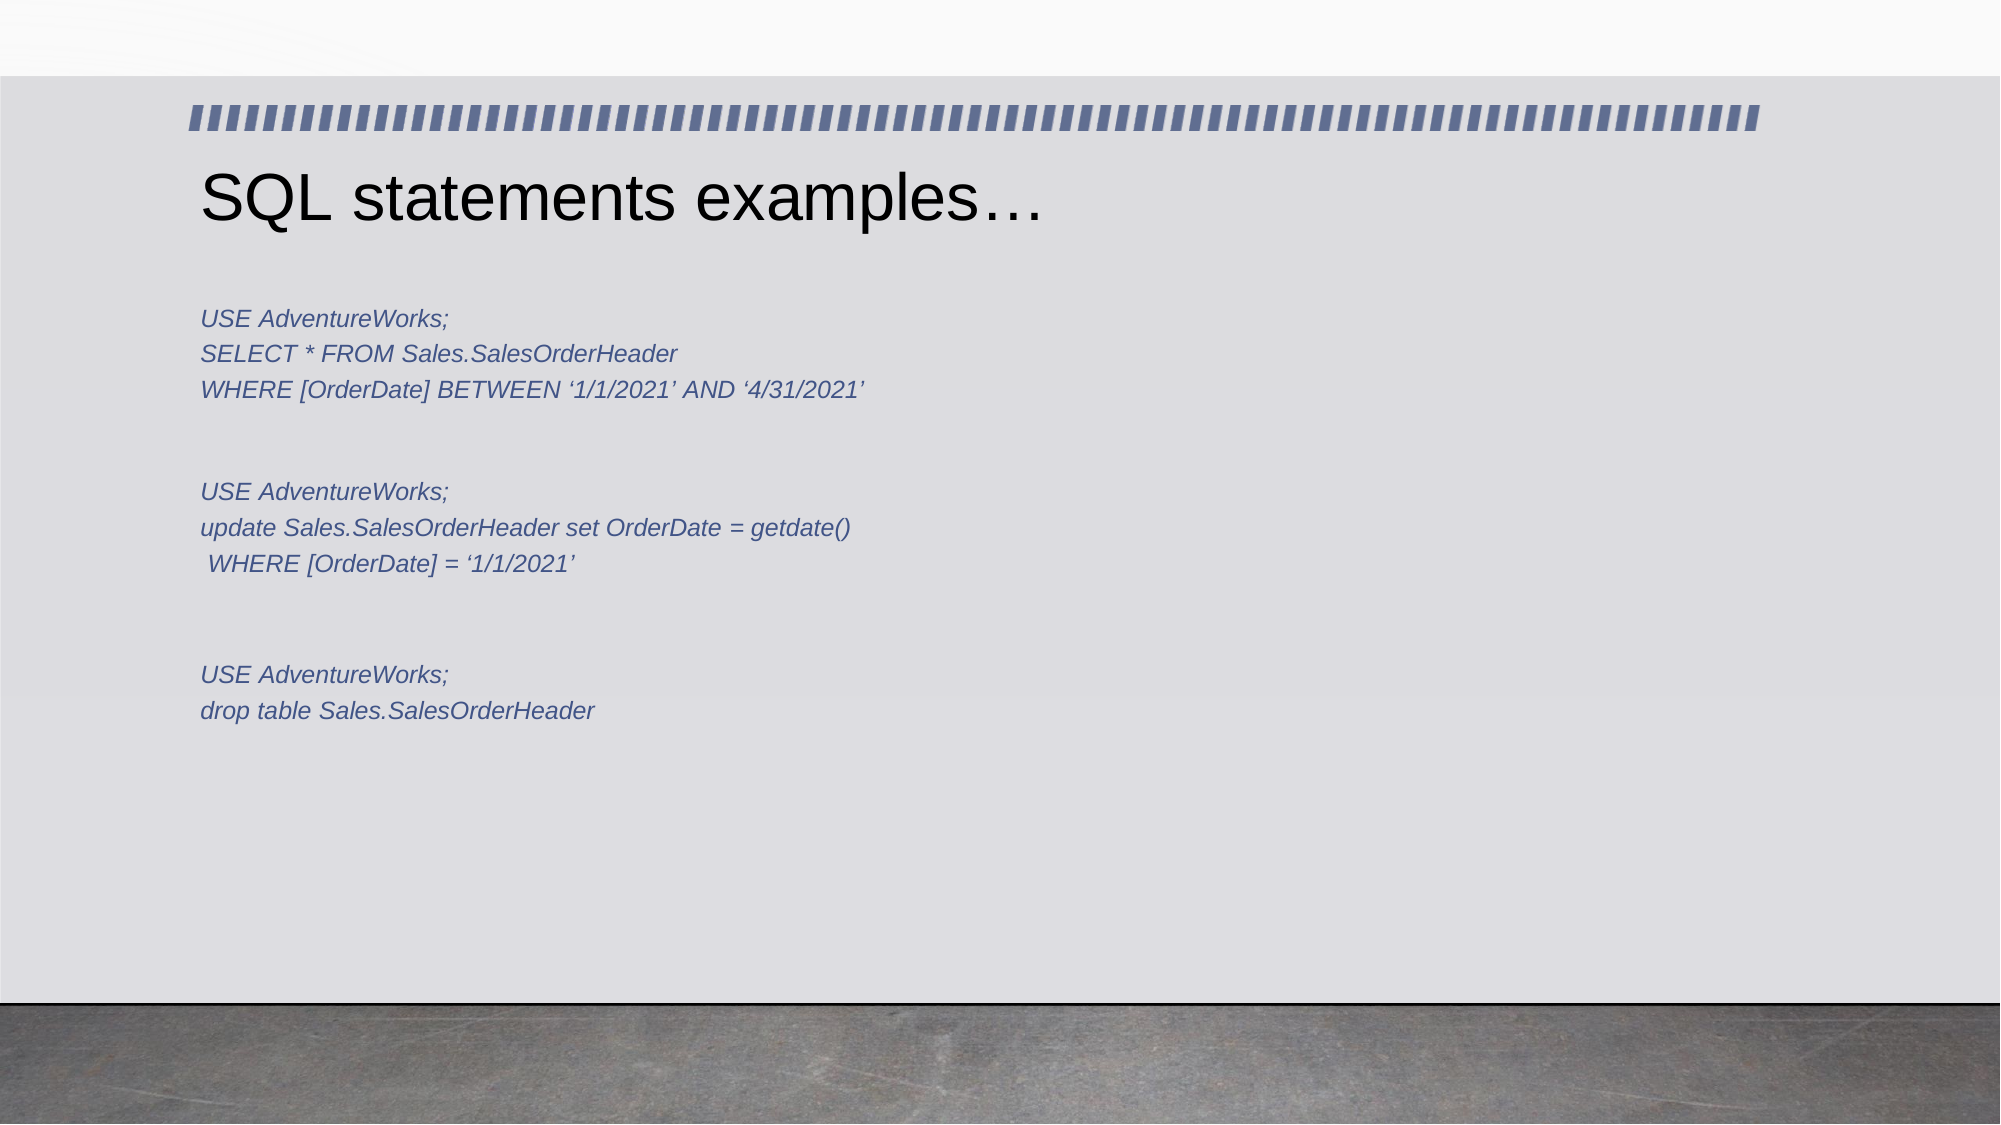

# SQL statements examples…
USE AdventureWorks;
SELECT * FROM Sales.SalesOrderHeader
WHERE [OrderDate] BETWEEN ‘1/1/2021’ AND ‘4/31/2021’

USE AdventureWorks;
update Sales.SalesOrderHeader set OrderDate = getdate()  WHERE [OrderDate] = ‘1/1/2021’
USE AdventureWorks;
drop table Sales.SalesOrderHeader